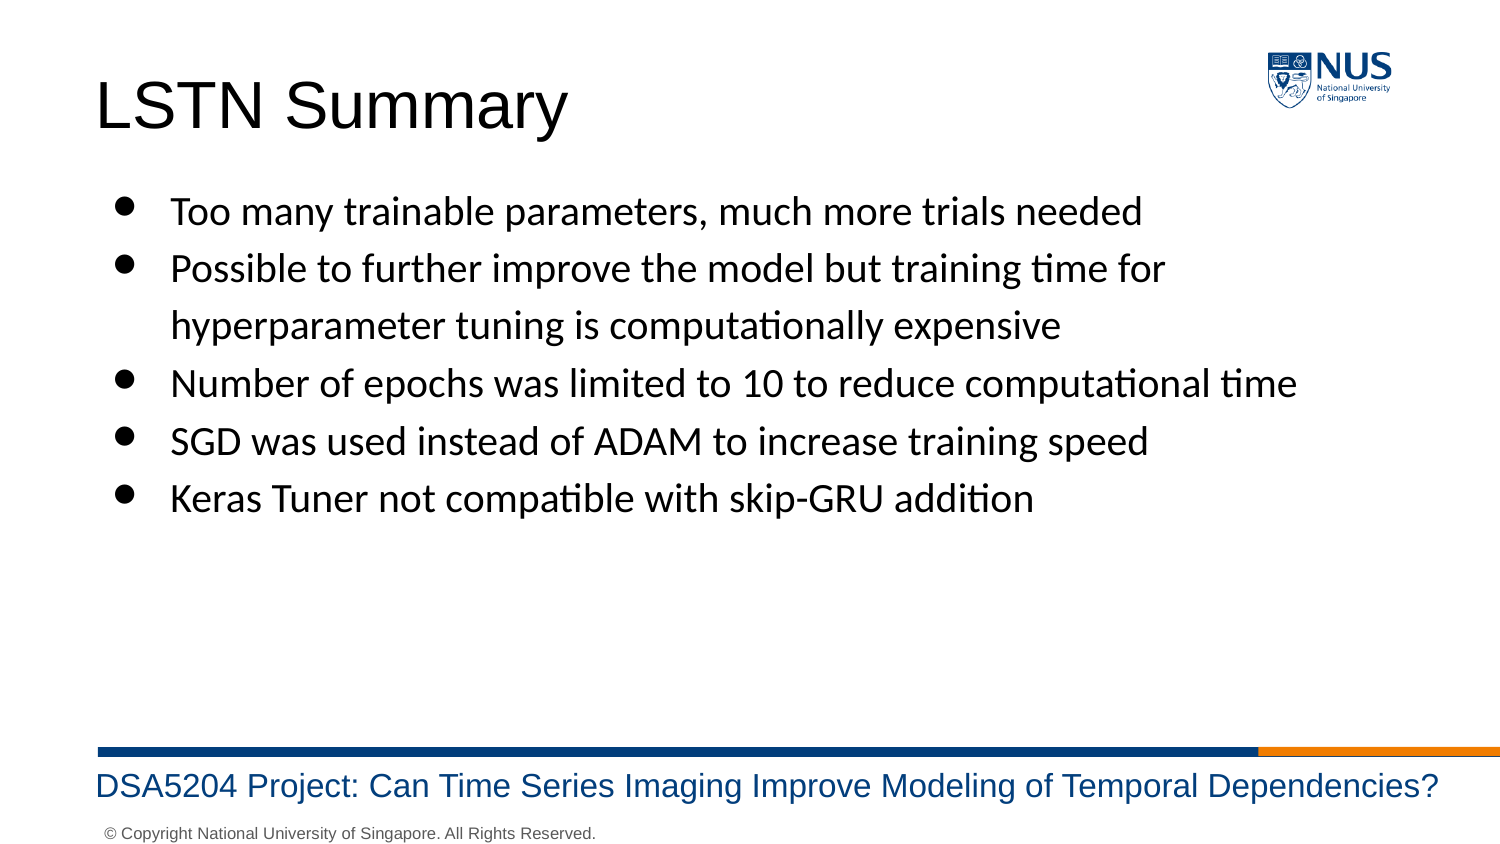

LSTN Summary
Too many trainable parameters, much more trials needed
Possible to further improve the model but training time for hyperparameter tuning is computationally expensive
Number of epochs was limited to 10 to reduce computational time
SGD was used instead of ADAM to increase training speed
Keras Tuner not compatible with skip-GRU addition
DSA5204 Project: Can Time Series Imaging Improve Modeling of Temporal Dependencies?